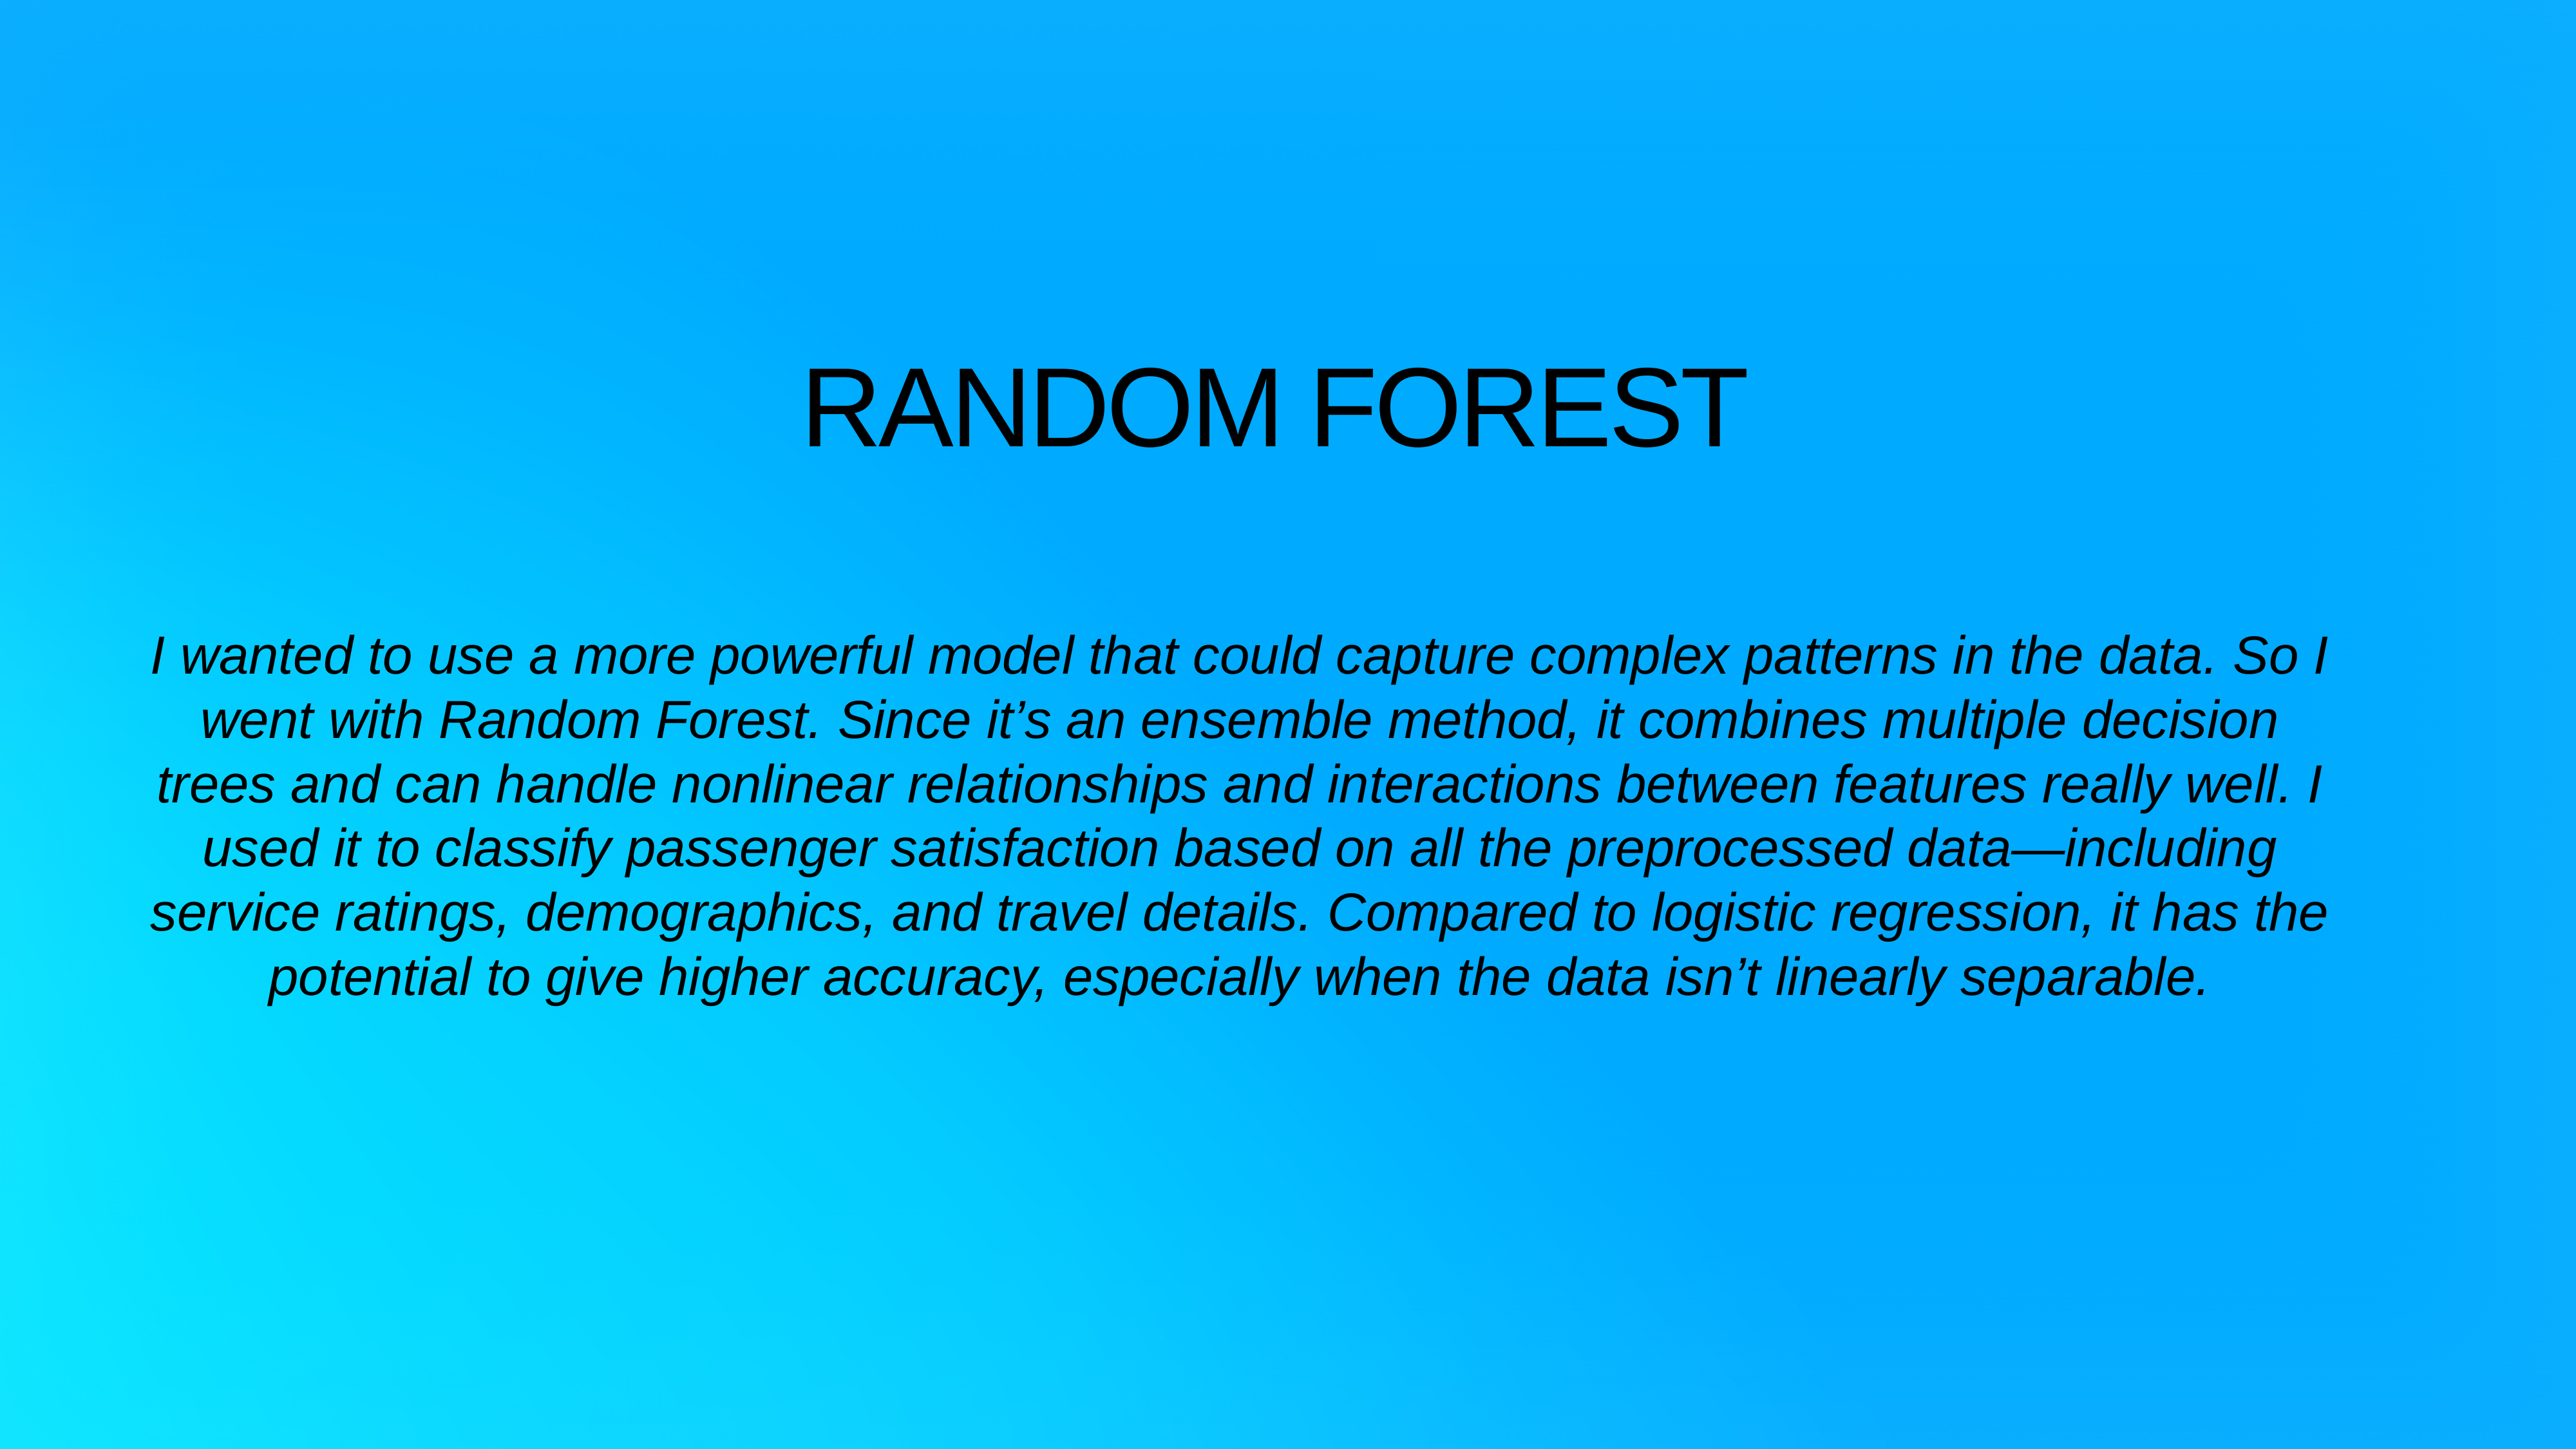

# RANDOM FOREST
I wanted to use a more powerful model that could capture complex patterns in the data. So I went with Random Forest. Since it’s an ensemble method, it combines multiple decision trees and can handle nonlinear relationships and interactions between features really well. I used it to classify passenger satisfaction based on all the preprocessed data—including service ratings, demographics, and travel details. Compared to logistic regression, it has the potential to give higher accuracy, especially when the data isn’t linearly separable.